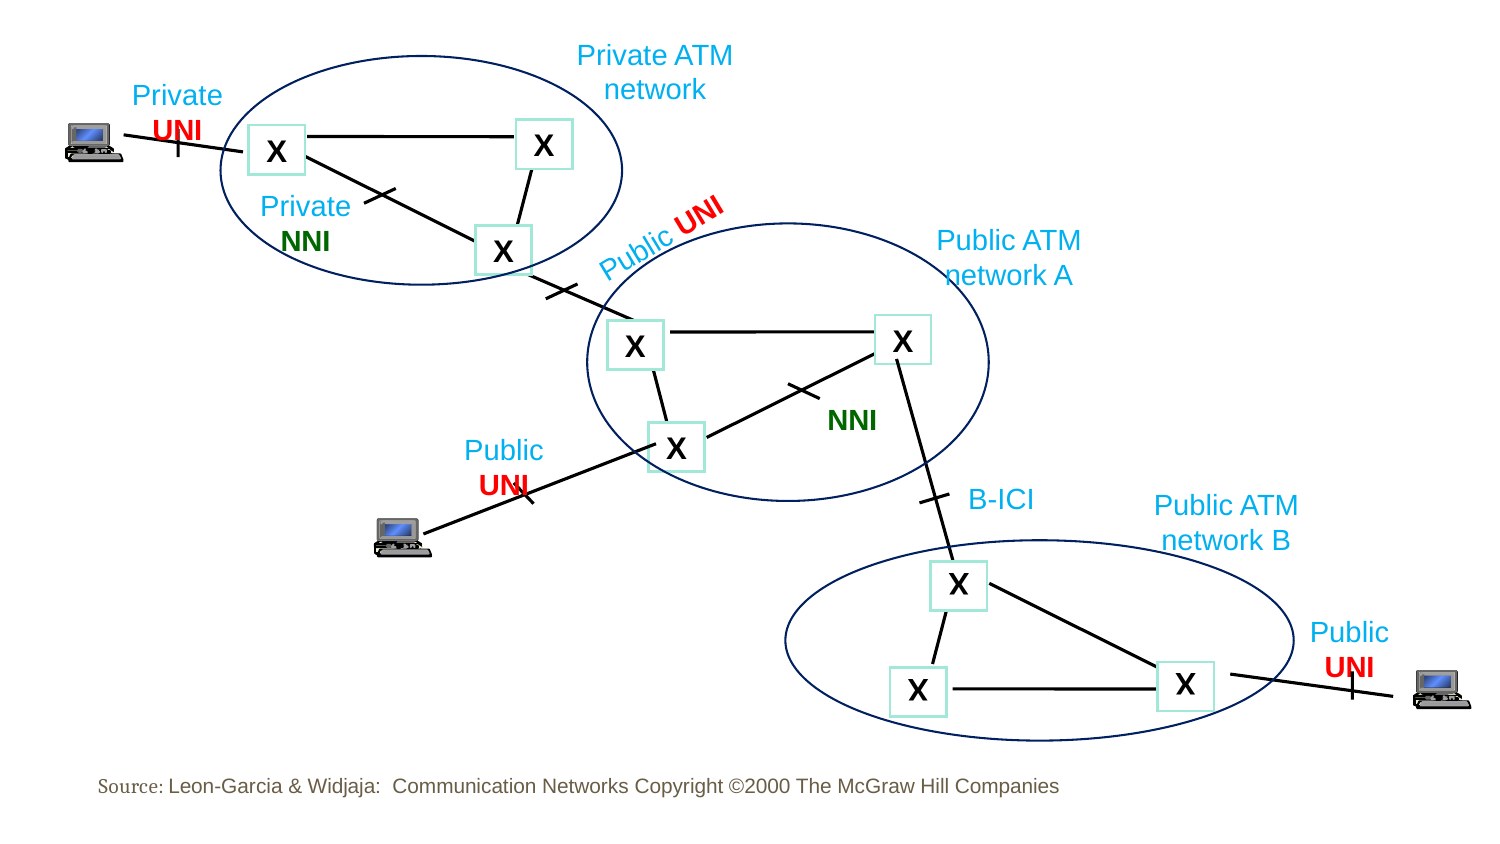

Private ATM network

Private UNI

X

X

Private NNI

Public UNI
Public ATM network A

X

X
X

NNI
X
Public UNI

B-ICI
Public ATM network B

X

Public UNI

X
X

90
Source: Leon-Garcia & Widjaja:  Communication Networks Copyright ©2000 The McGraw Hill Companies